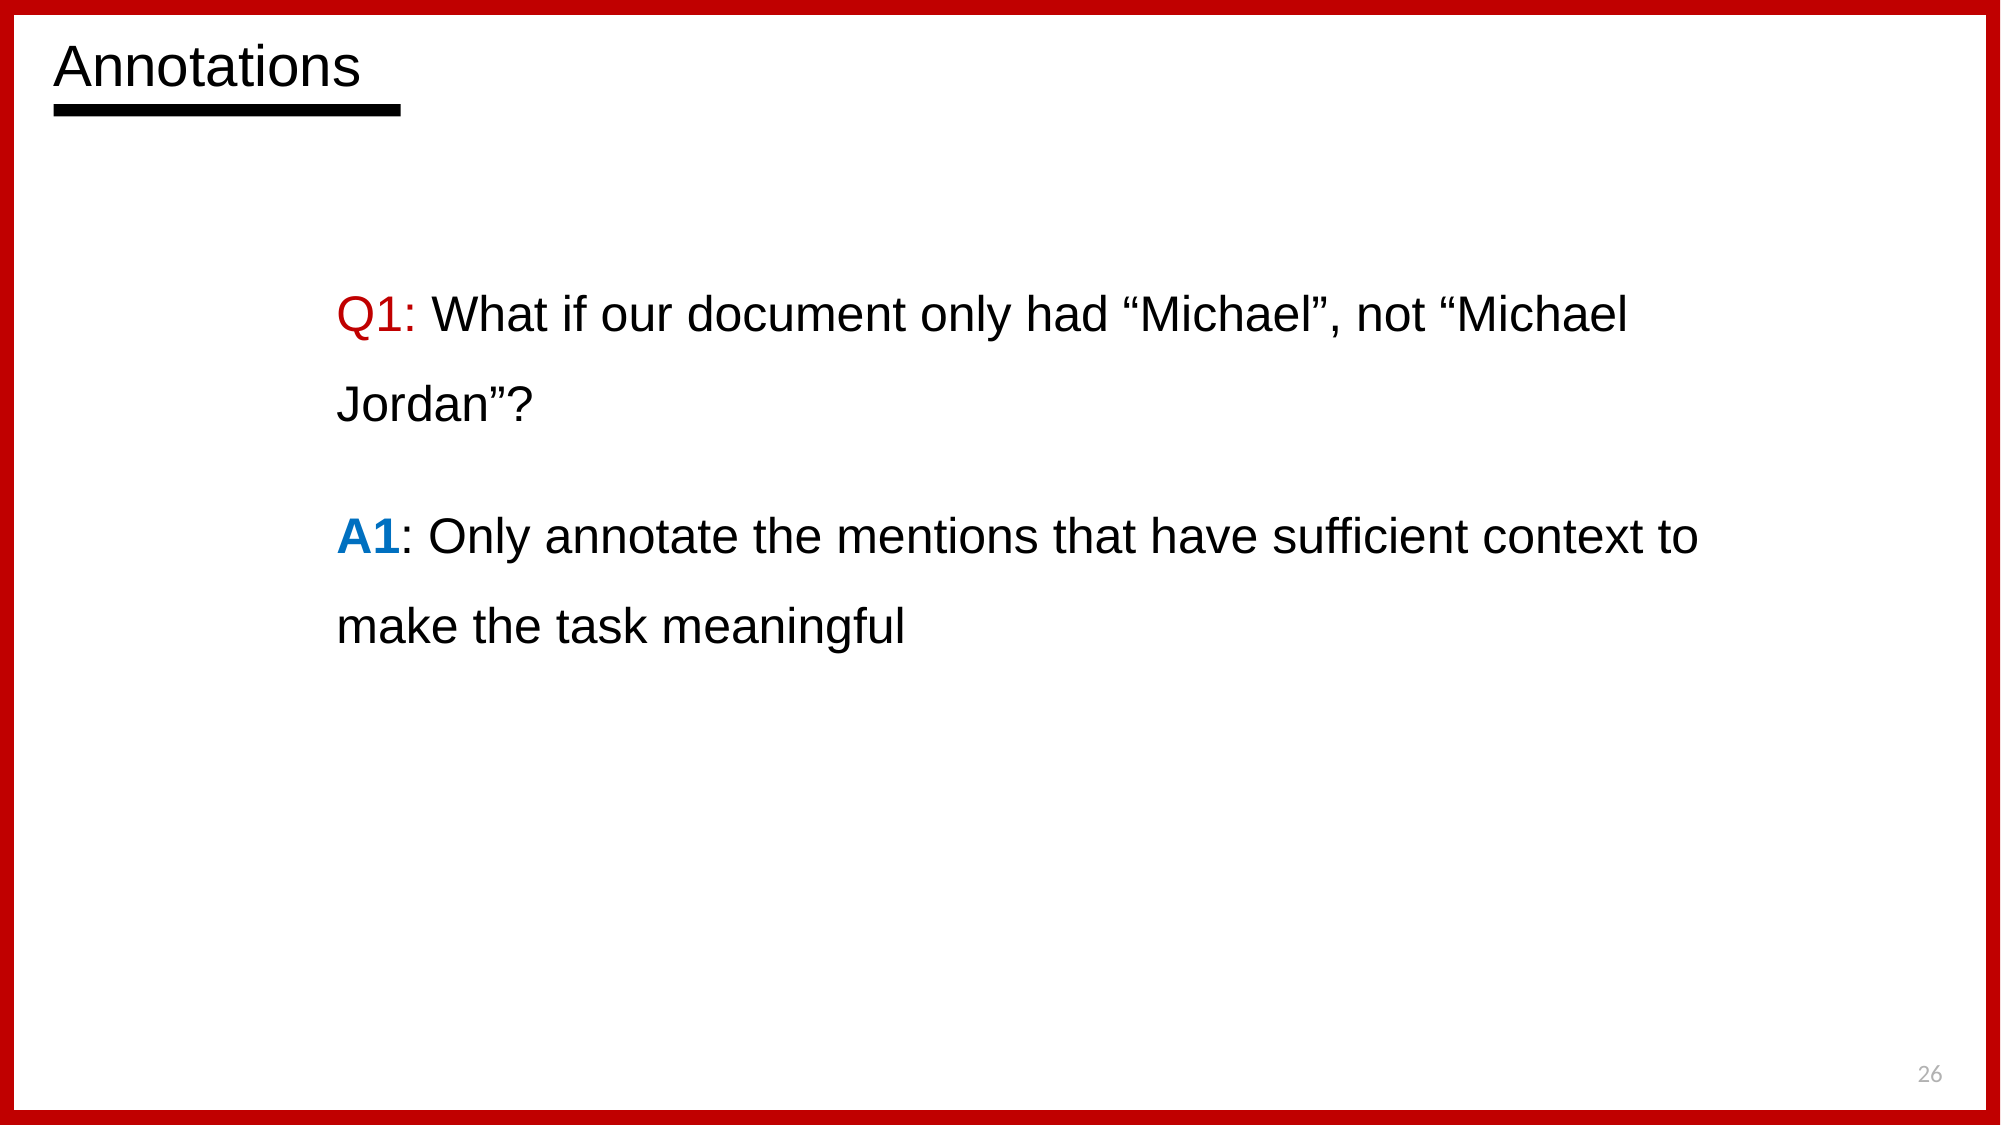

Annotations

Q1: What if our document only had “Michael”, not “Michael Jordan”?
A1: Only annotate the mentions that have sufficient context to make the task meaningful
26